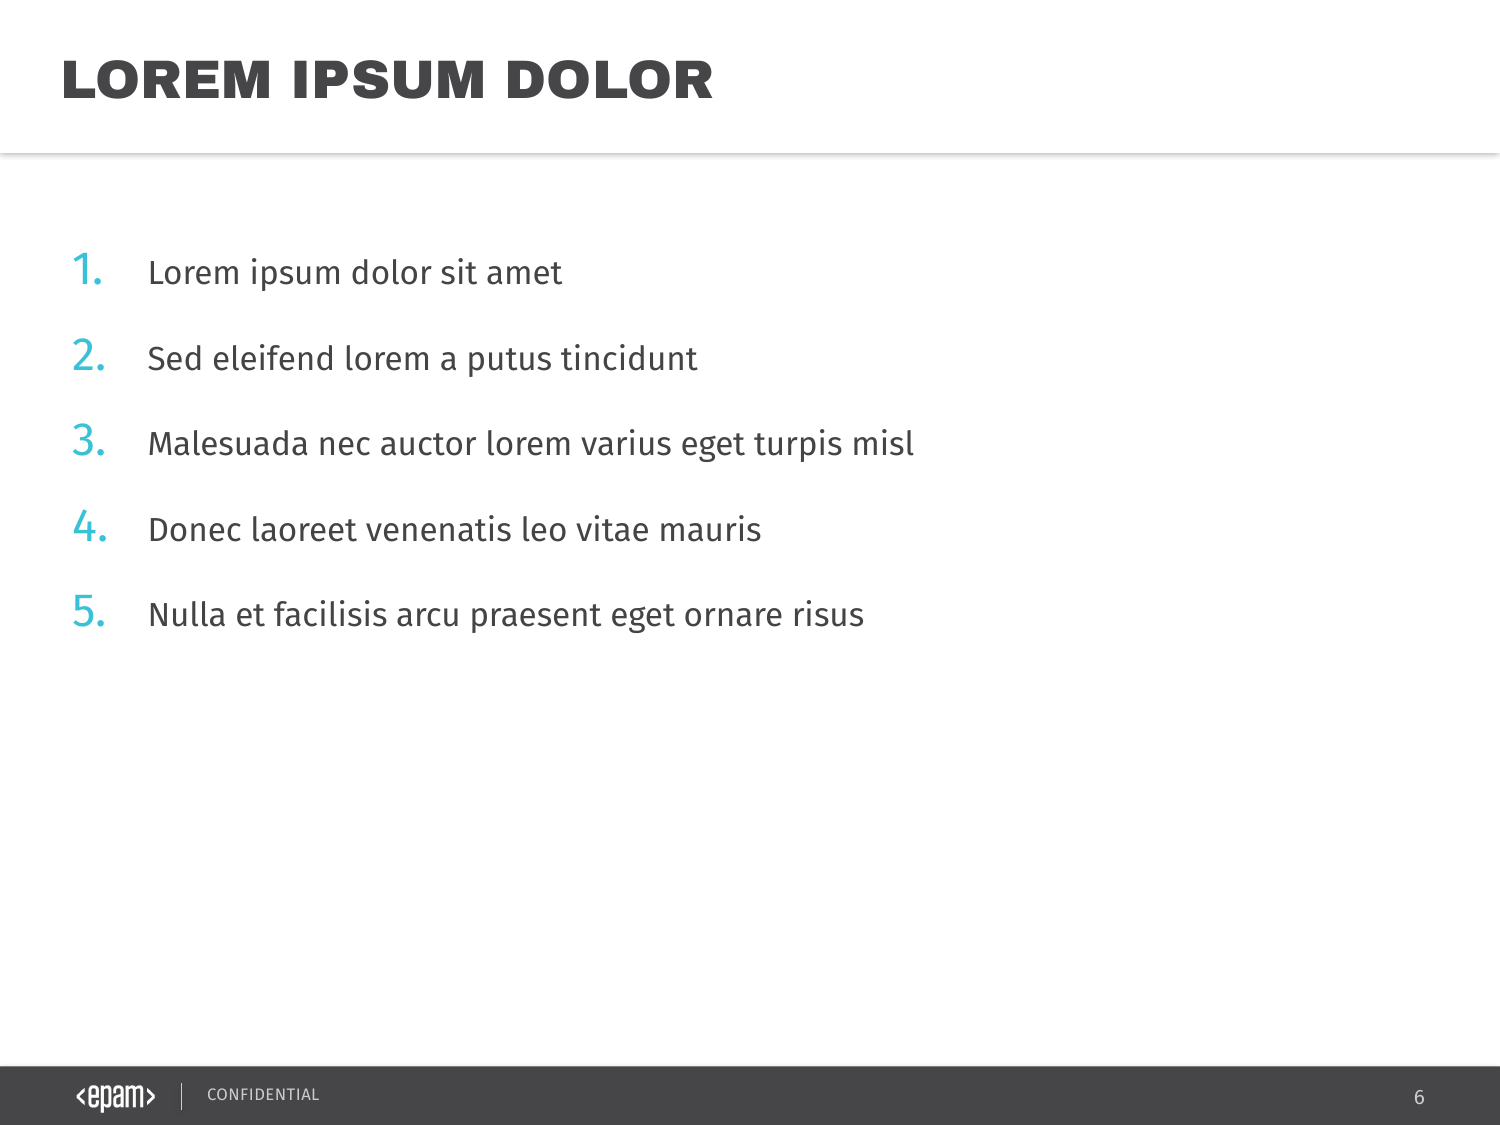

LOREM IPSUM DOLOR
Lorem ipsum dolor sit amet
Sed eleifend lorem a putus tincidunt
Malesuada nec auctor lorem varius eget turpis misl
Donec laoreet venenatis leo vitae mauris
Nulla et facilisis arcu praesent eget ornare risus